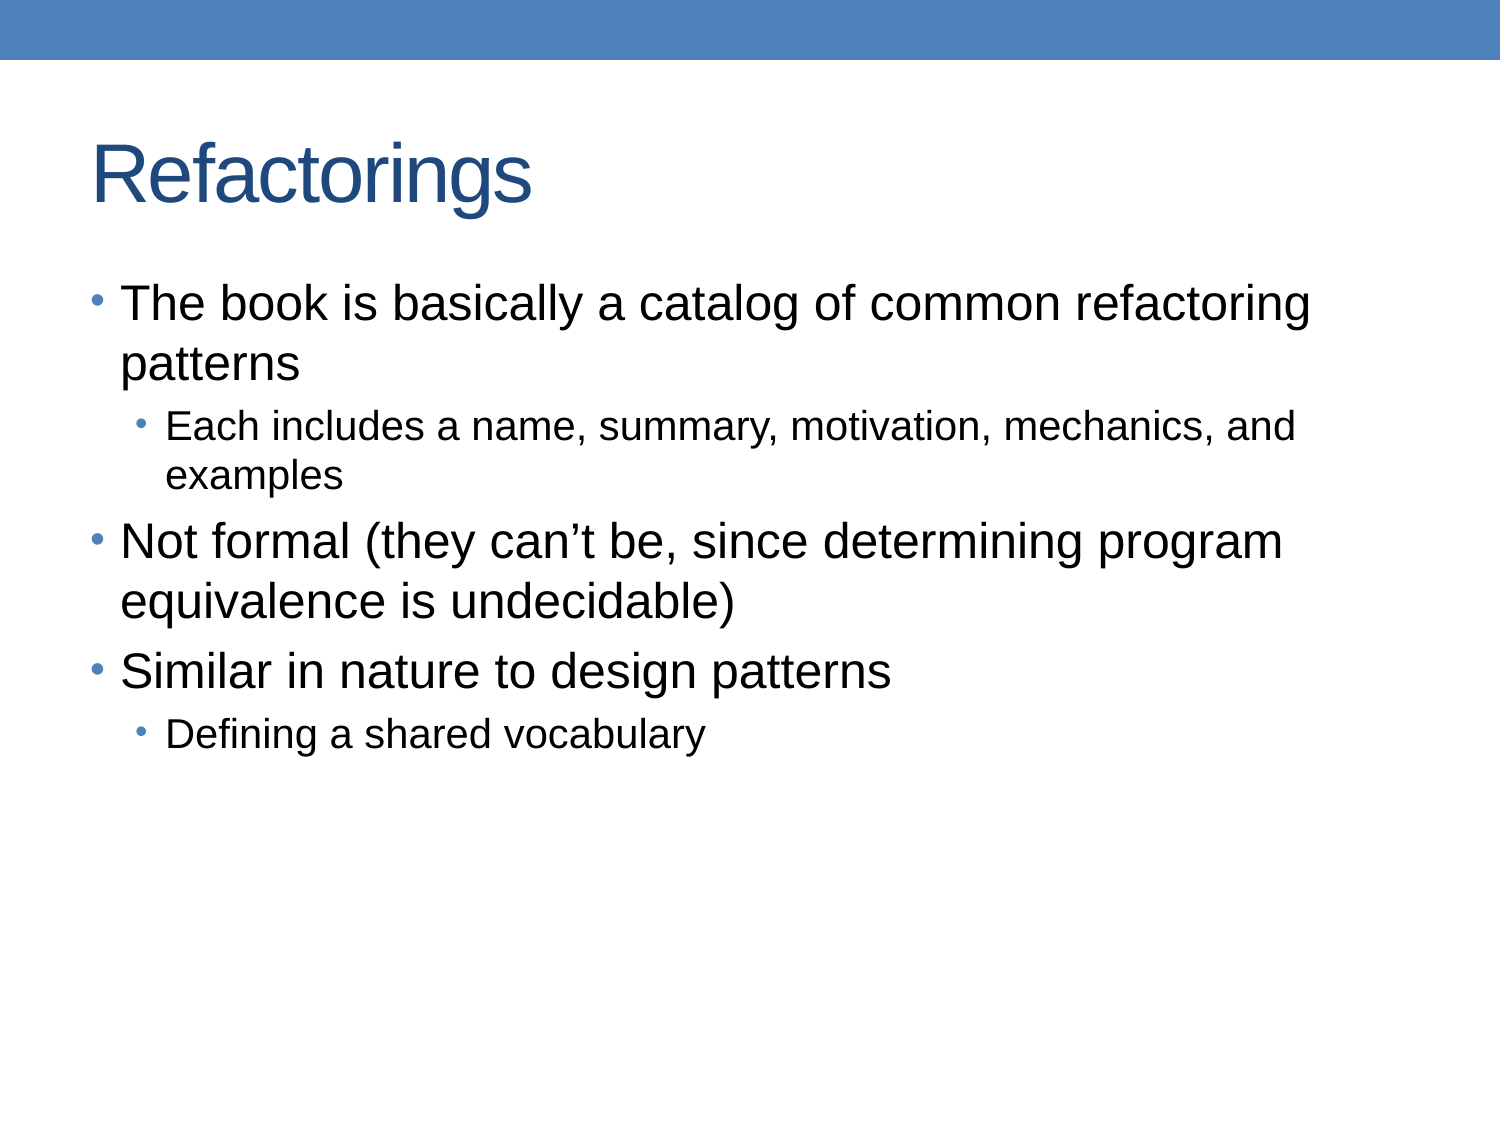

5
# Refactorings
The book is basically a catalog of common refactoring patterns
Each includes a name, summary, motivation, mechanics, and examples
Not formal (they can’t be, since determining program equivalence is undecidable)
Similar in nature to design patterns
Defining a shared vocabulary